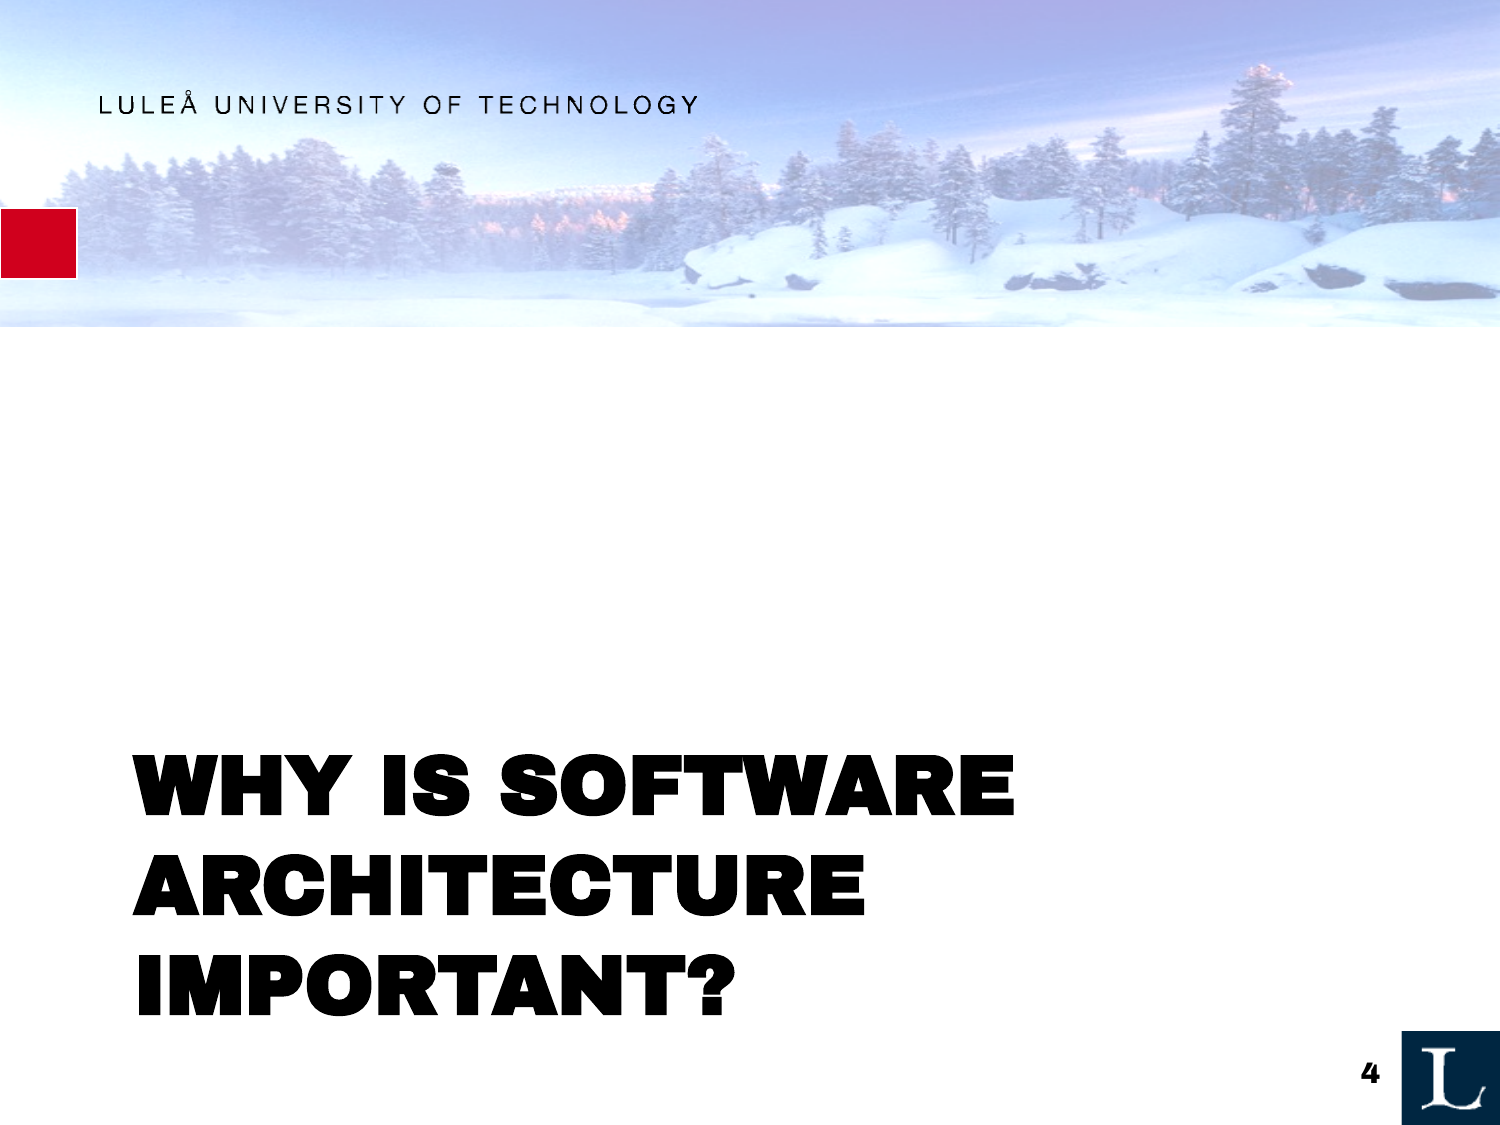

# Why is software architecture important?
4